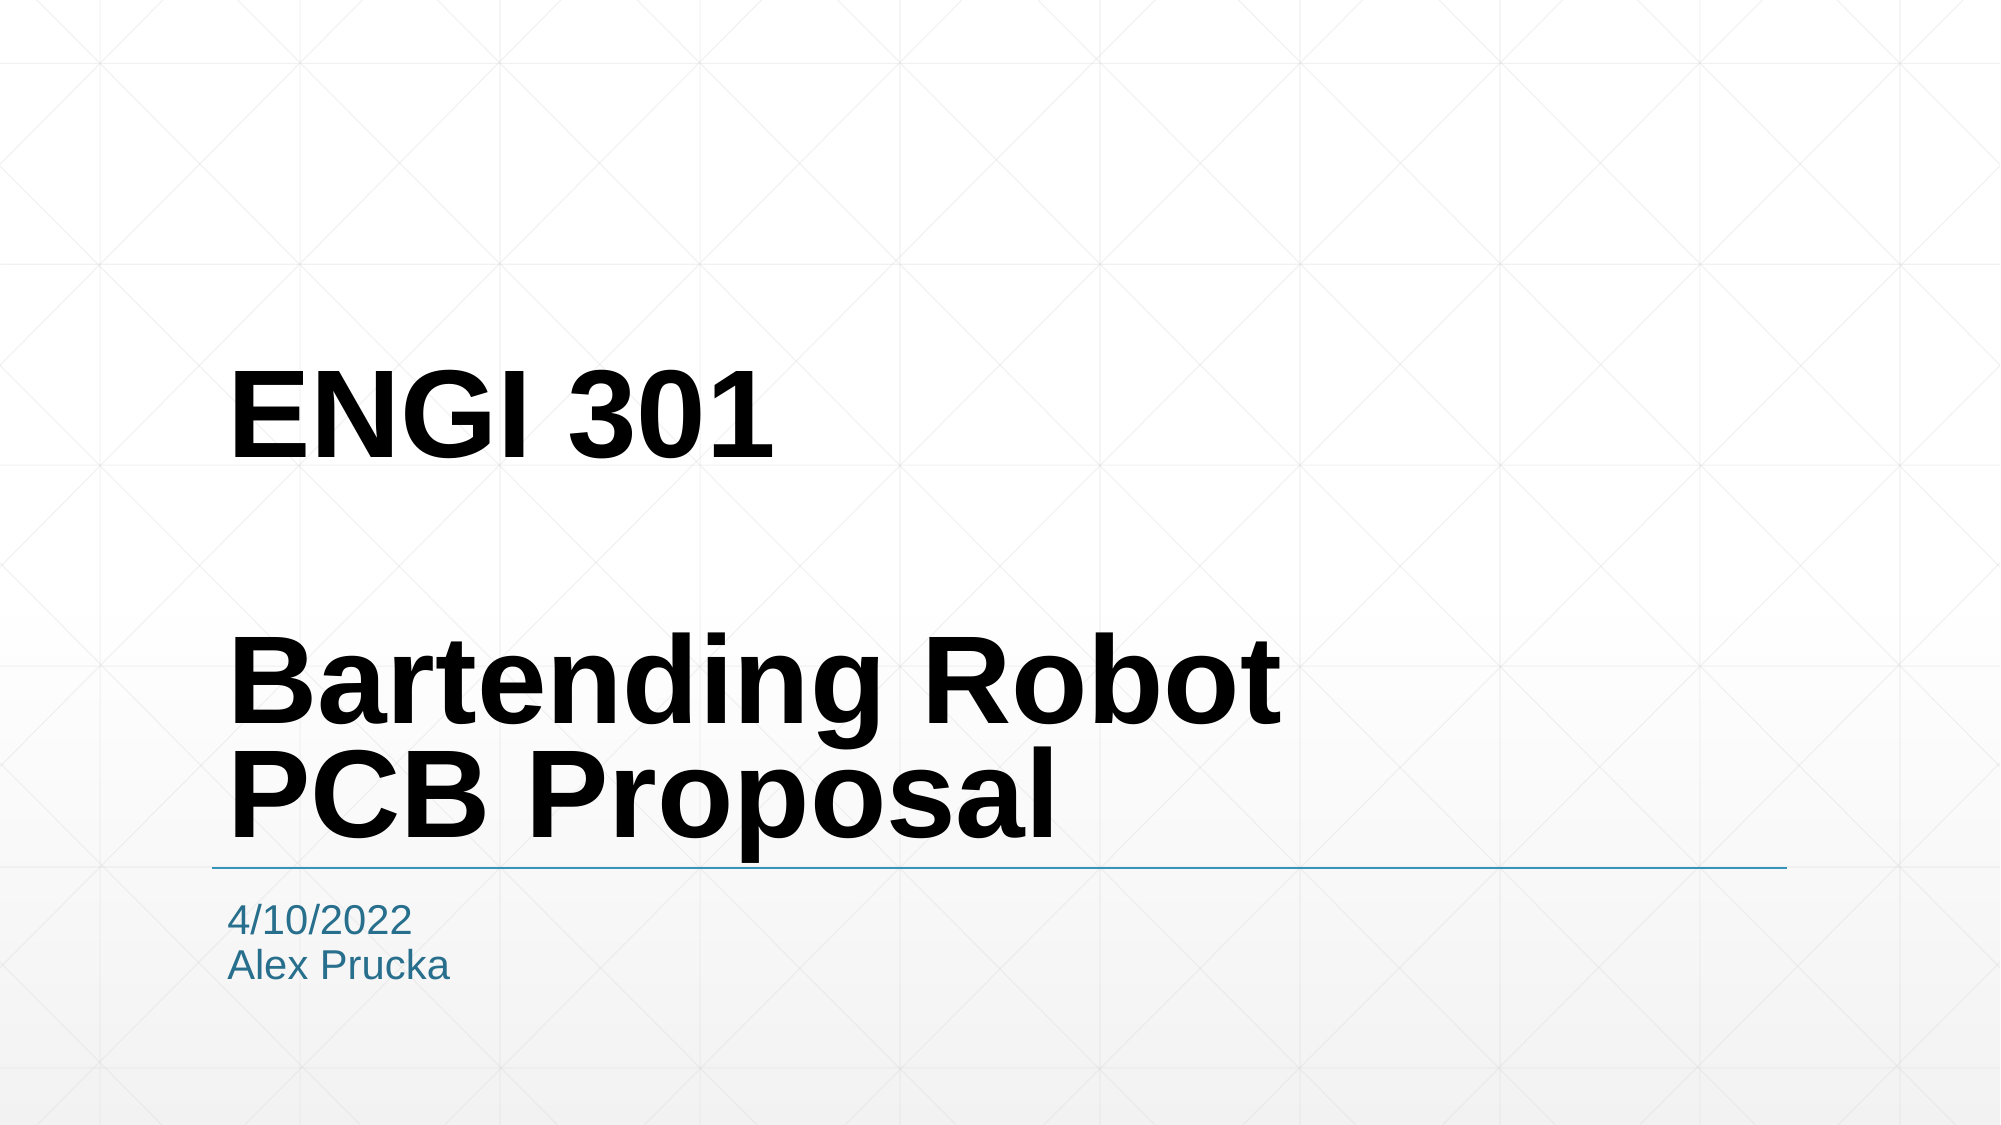

# ENGI 301 Bartending Robot PCB Proposal
4/10/2022
Alex Prucka